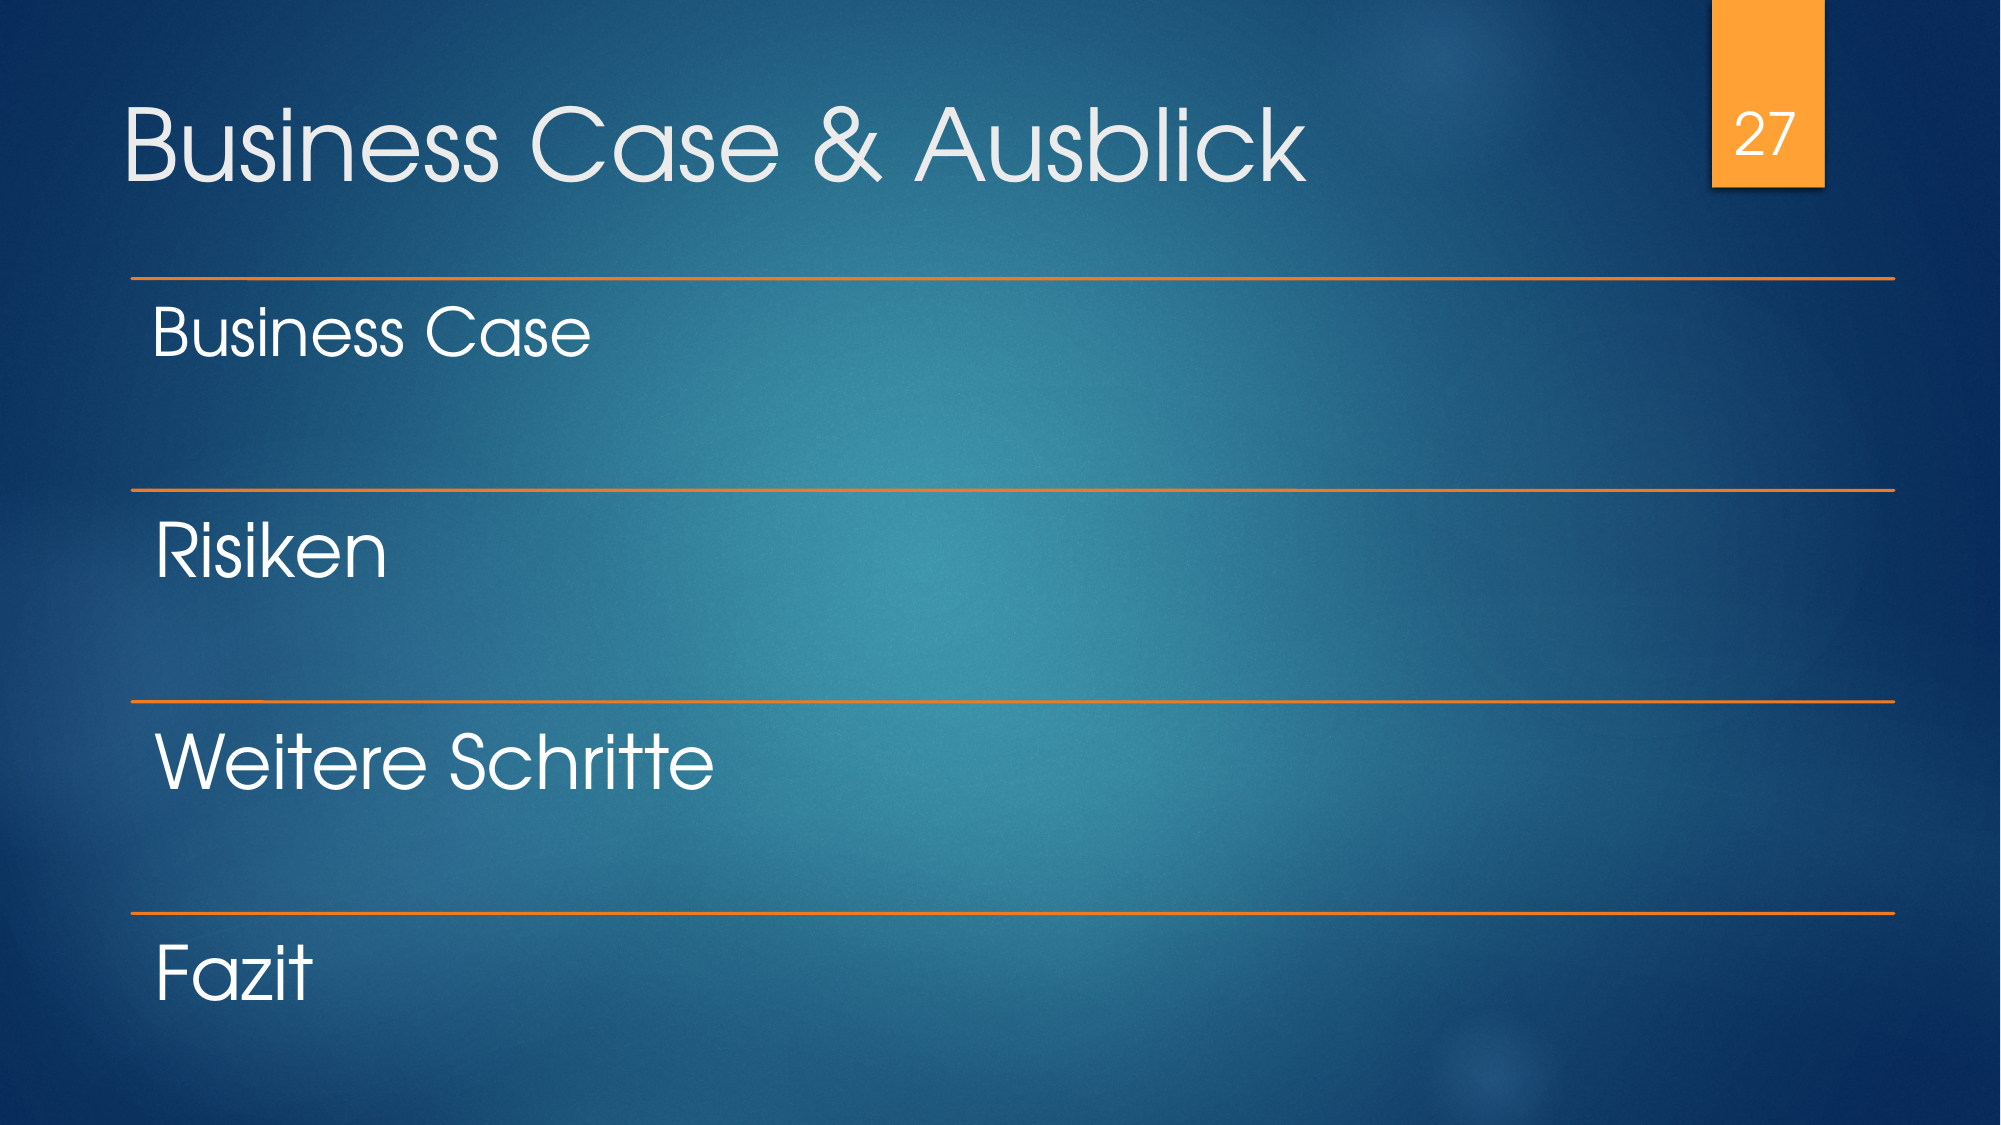

27
# Business Case & Ausblick
Business Case
Risiken
Weitere Schritte
Fazit